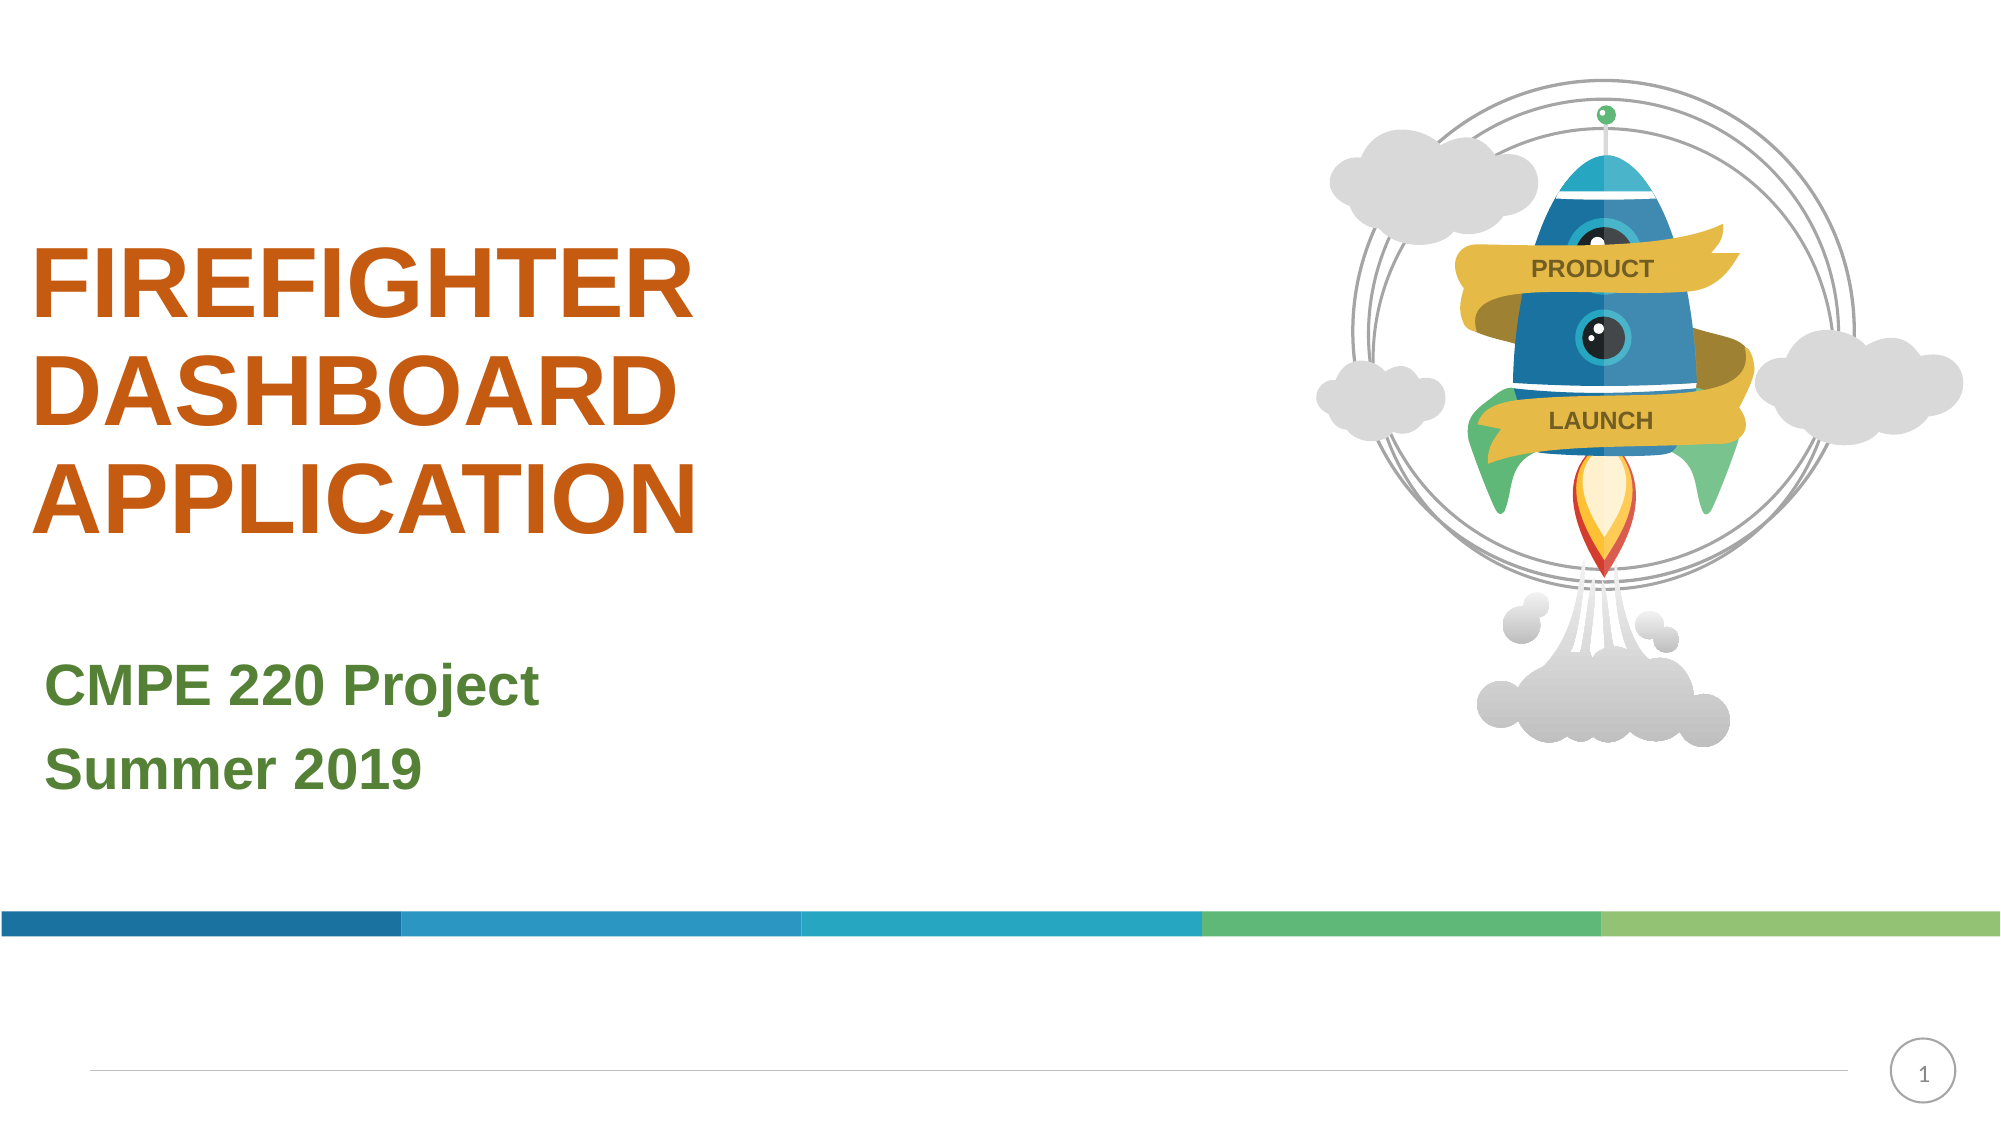

# FIREFIGHTER DASHBOARD APPLICATION
CMPE 220 Project
Summer 2019
1